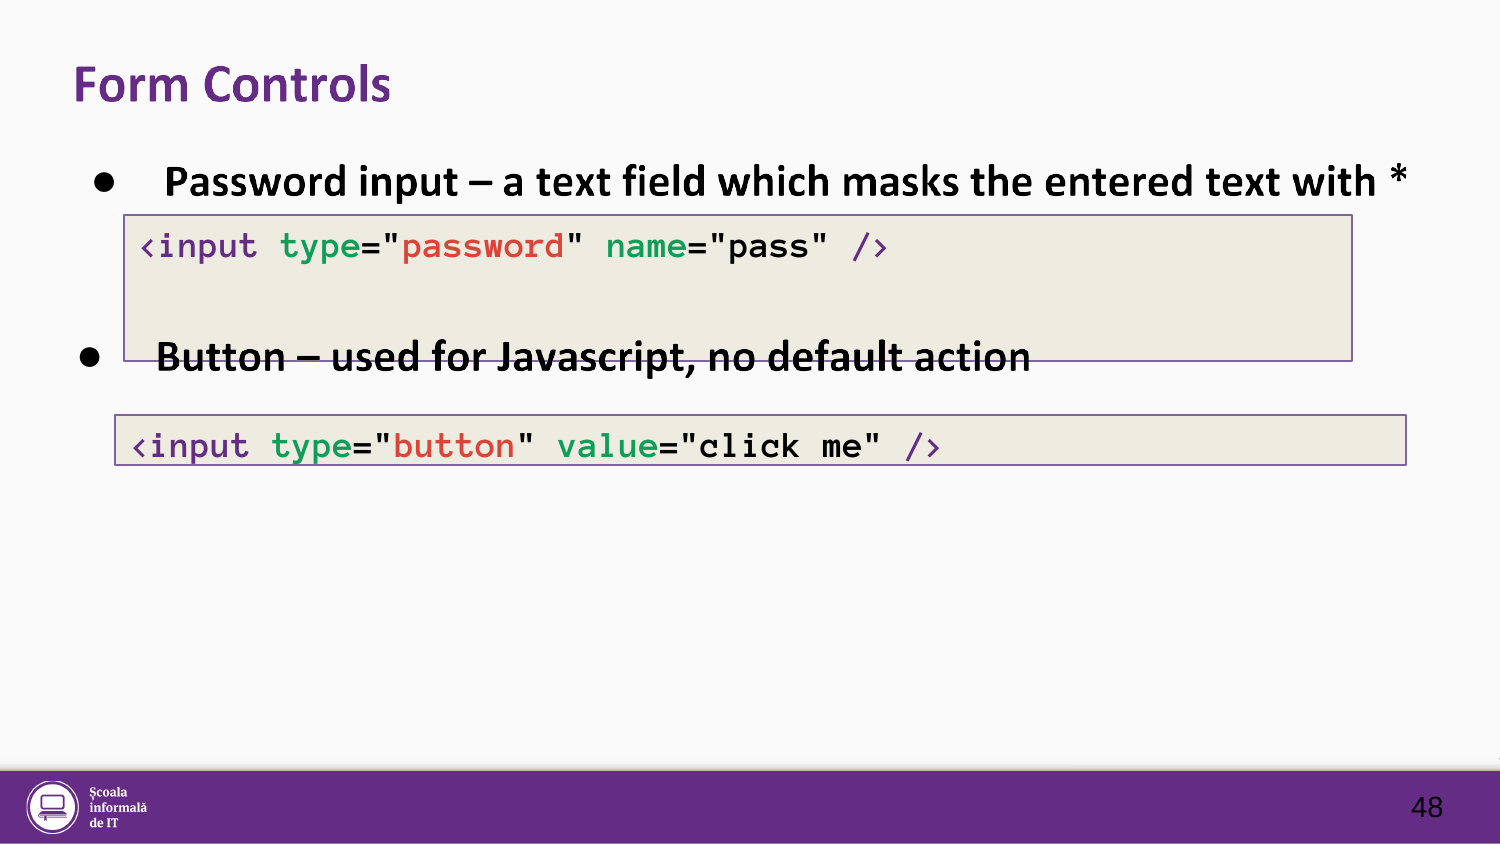

●

# <input type="password" name="pass" />

●

<input type="button" value="click me" />

48